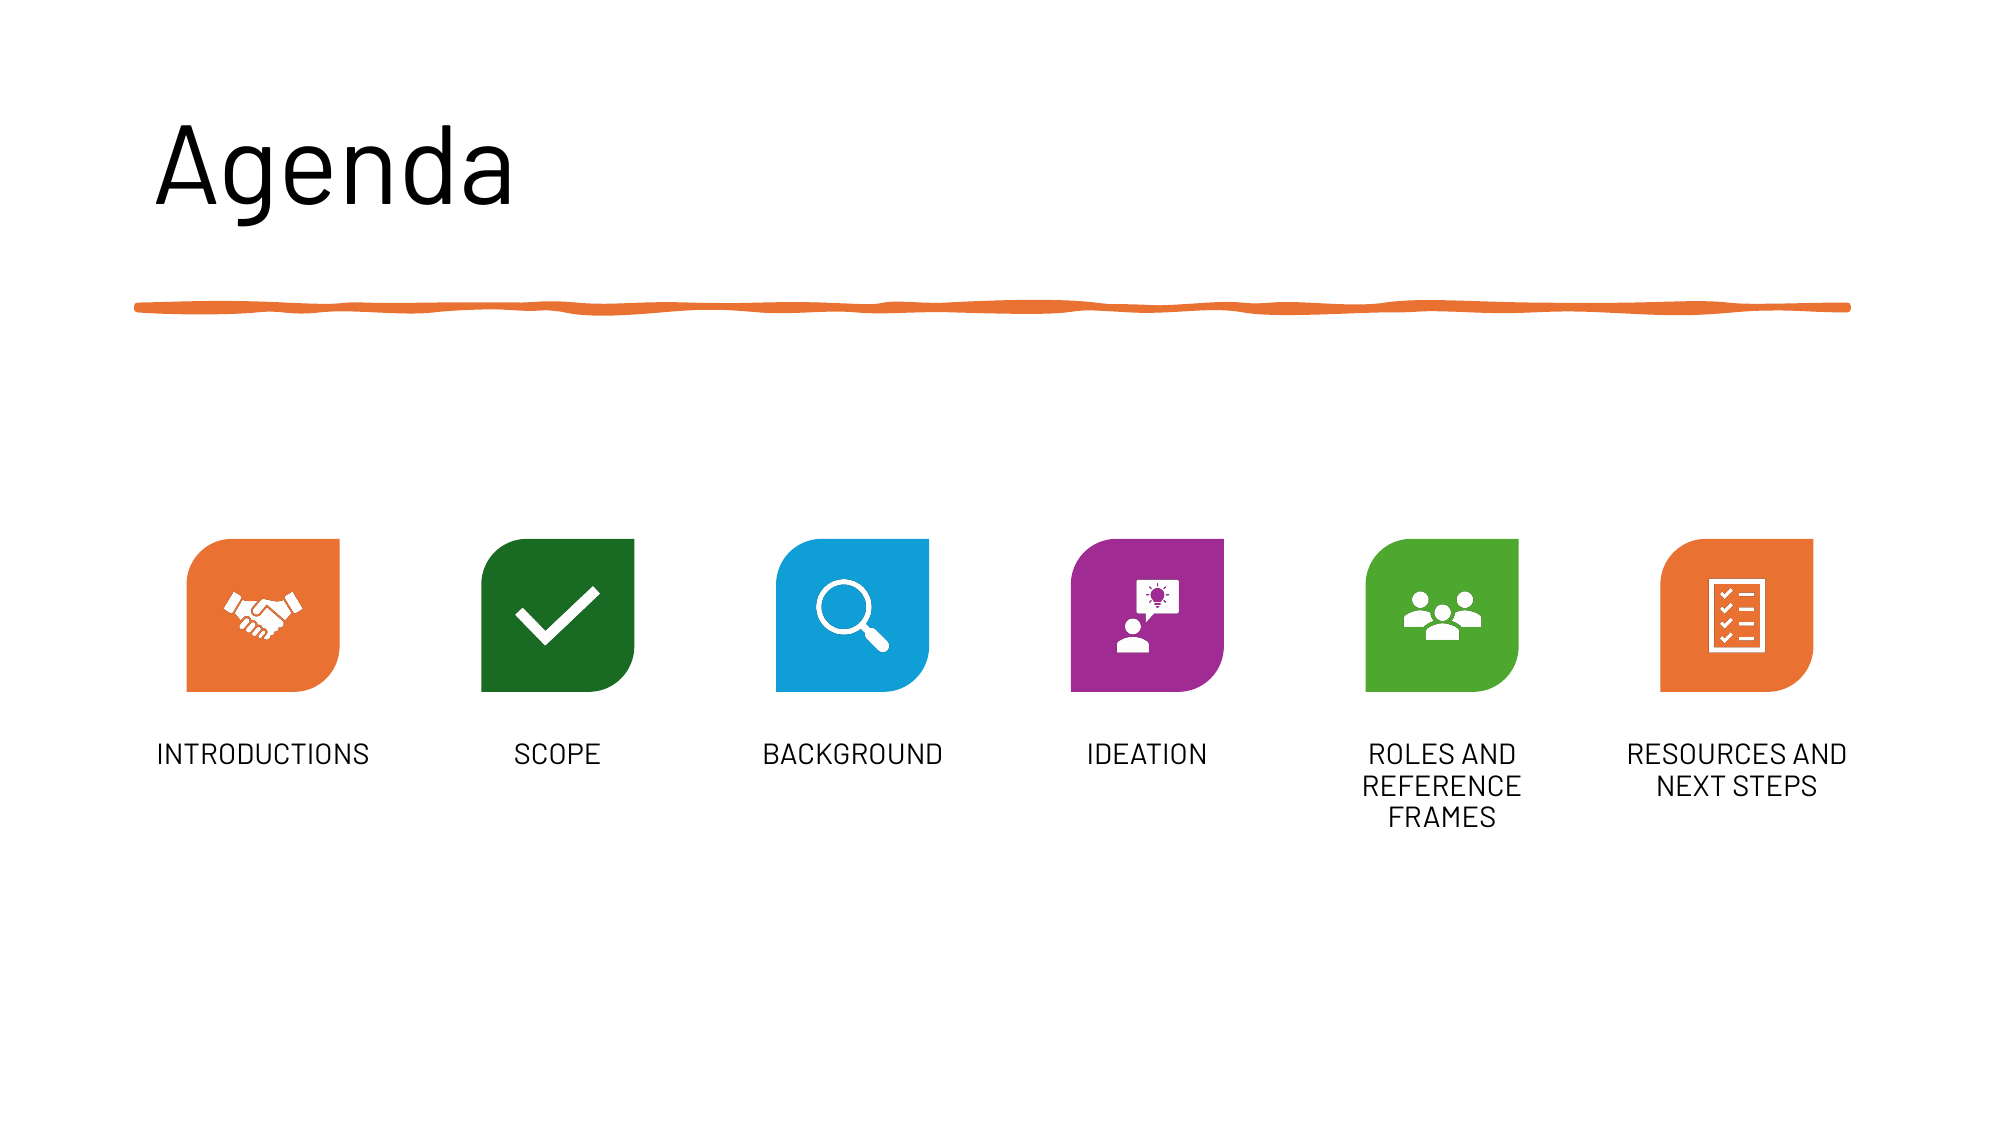

# Agenda

Introductions
Scope
BACKGROUND
Ideation
Roles and Reference Frames
Resources and Next Steps